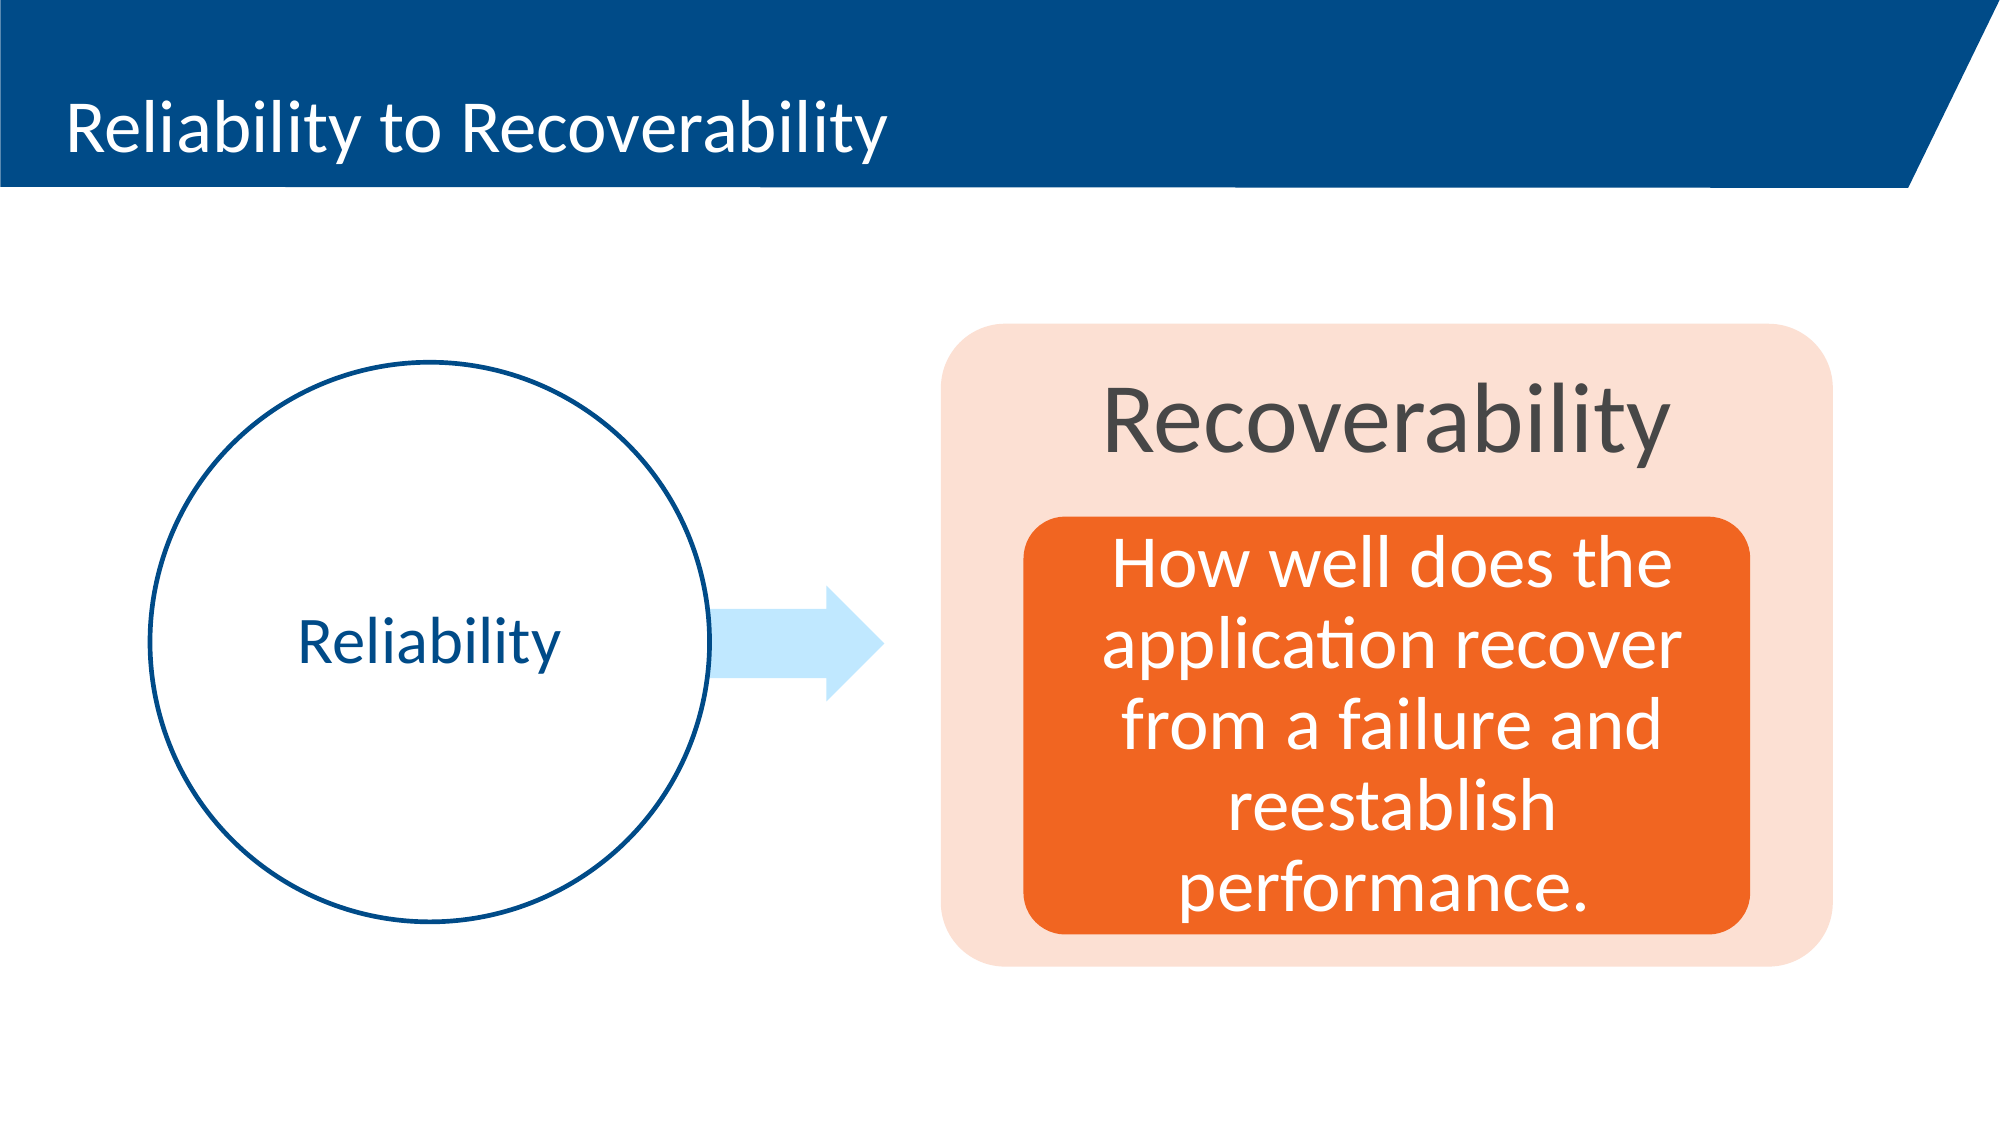

# Reliability to Recoverability
Recoverability
How well does the application recover from a failure and reestablish performance.

Reliability